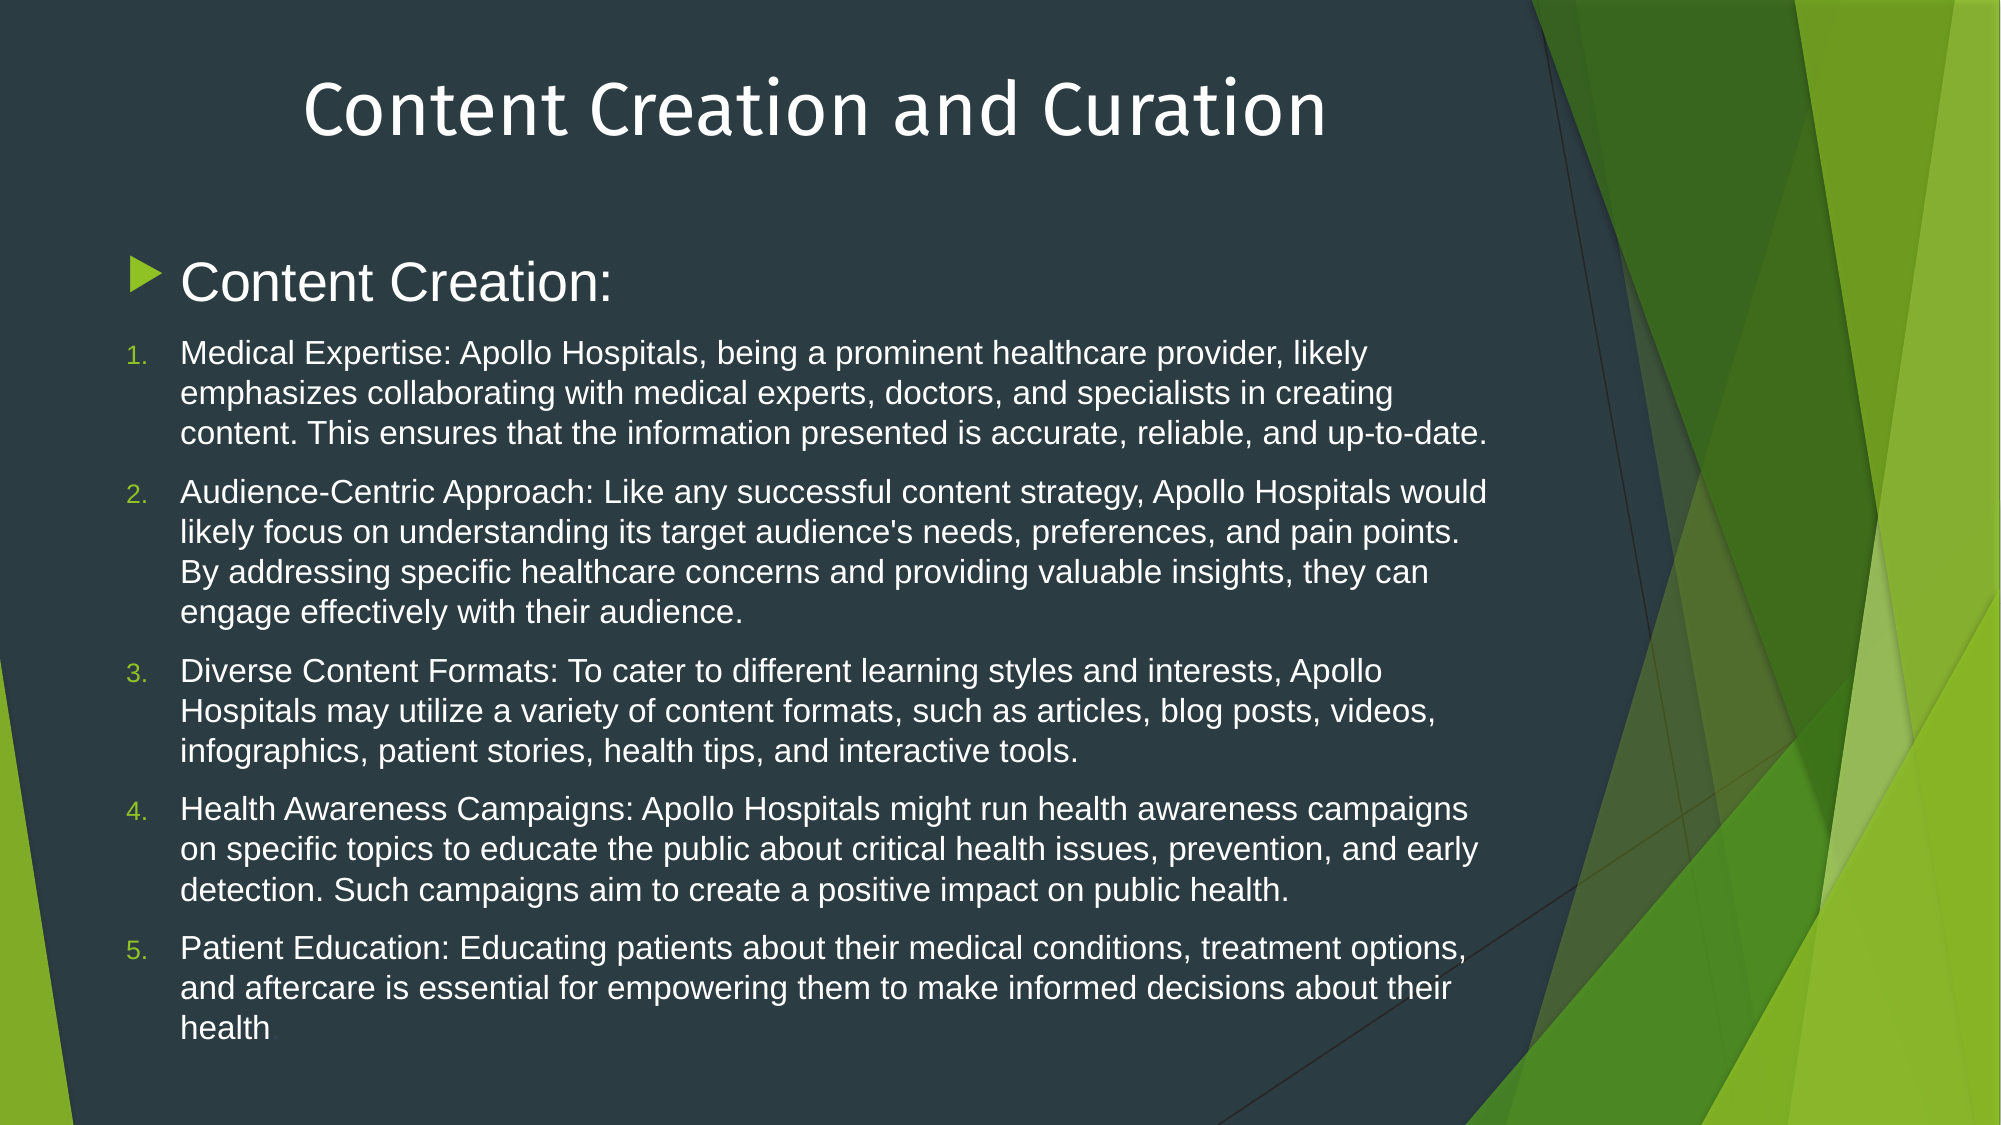

# Content Creation and Curation
Content Creation:
Medical Expertise: Apollo Hospitals, being a prominent healthcare provider, likely emphasizes collaborating with medical experts, doctors, and specialists in creating content. This ensures that the information presented is accurate, reliable, and up-to-date.
Audience-Centric Approach: Like any successful content strategy, Apollo Hospitals would likely focus on understanding its target audience's needs, preferences, and pain points. By addressing specific healthcare concerns and providing valuable insights, they can engage effectively with their audience.
Diverse Content Formats: To cater to different learning styles and interests, Apollo Hospitals may utilize a variety of content formats, such as articles, blog posts, videos, infographics, patient stories, health tips, and interactive tools.
Health Awareness Campaigns: Apollo Hospitals might run health awareness campaigns on specific topics to educate the public about critical health issues, prevention, and early detection. Such campaigns aim to create a positive impact on public health.
Patient Education: Educating patients about their medical conditions, treatment options, and aftercare is essential for empowering them to make informed decisions about their health.